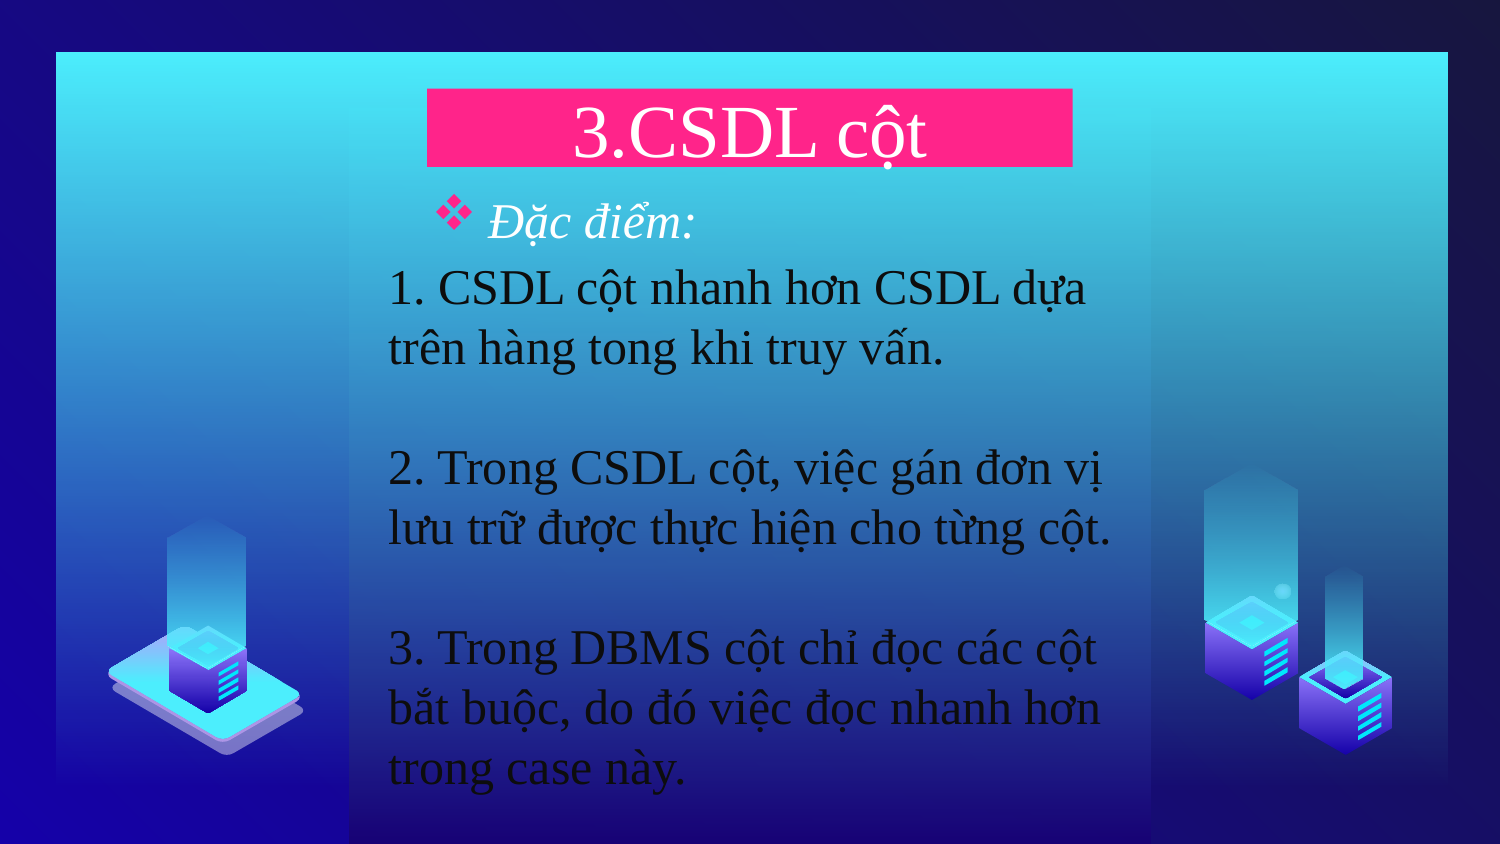

# 3.CSDL cột

Đặc điểm:
1. CSDL cột nhanh hơn CSDL dựa trên hàng tong khi truy vấn.
2. Trong CSDL cột, việc gán đơn vị lưu trữ được thực hiện cho từng cột.
3. Trong DBMS cột chỉ đọc các cột bắt buộc, do đó việc đọc nhanh hơn trong case này.